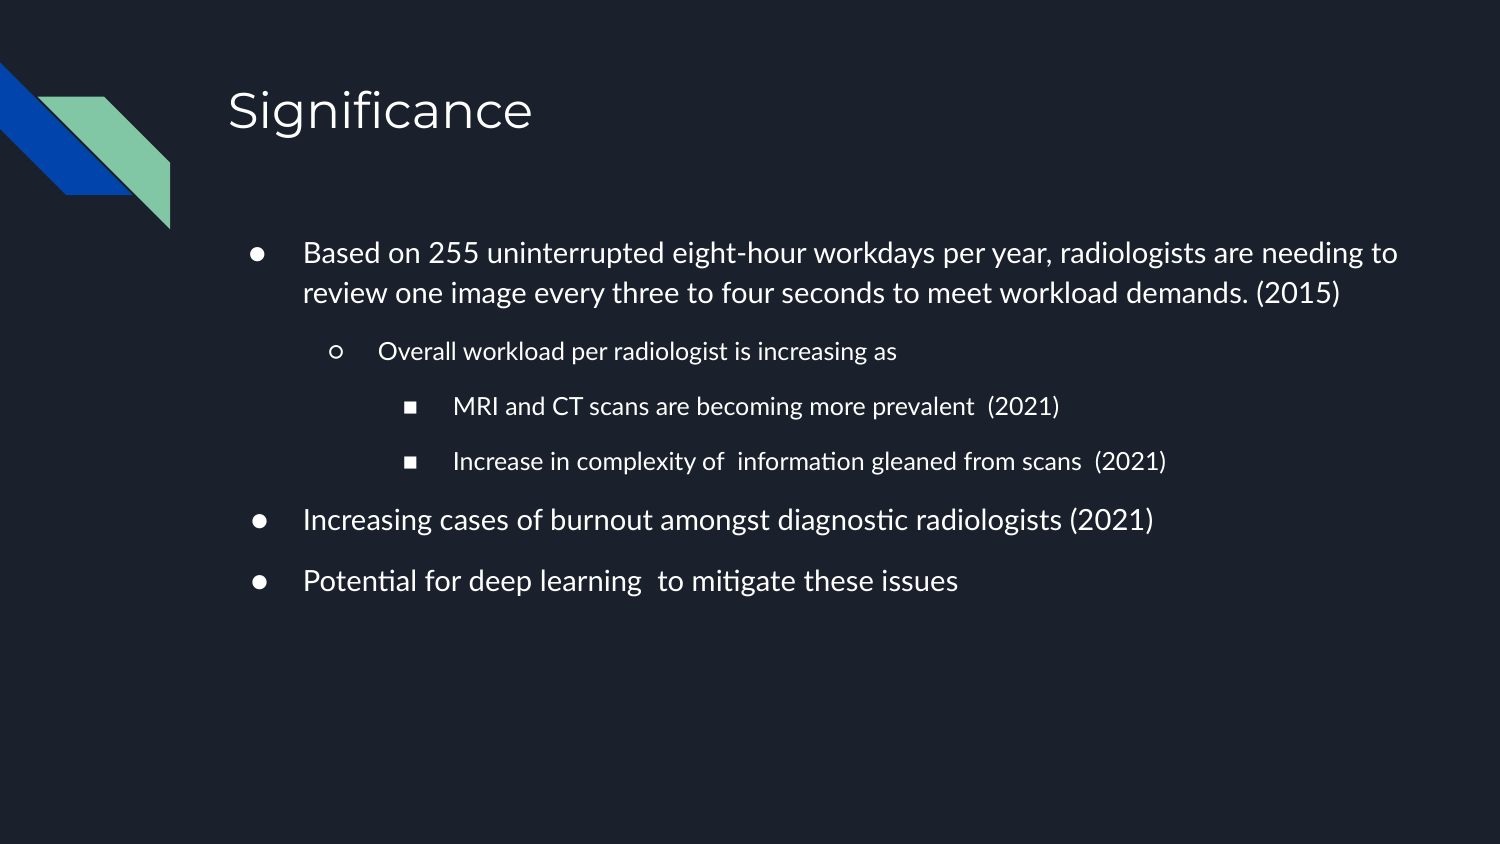

# Significance
Based on 255 uninterrupted eight-hour workdays per year, radiologists are needing to review one image every three to four seconds to meet workload demands. (2015)
Overall workload per radiologist is increasing as
MRI and CT scans are becoming more prevalent  (2021)
Increase in complexity of  information gleaned from scans  (2021)
Increasing cases of burnout amongst diagnostic radiologists (2021)
Potential for deep learning  to mitigate these issues